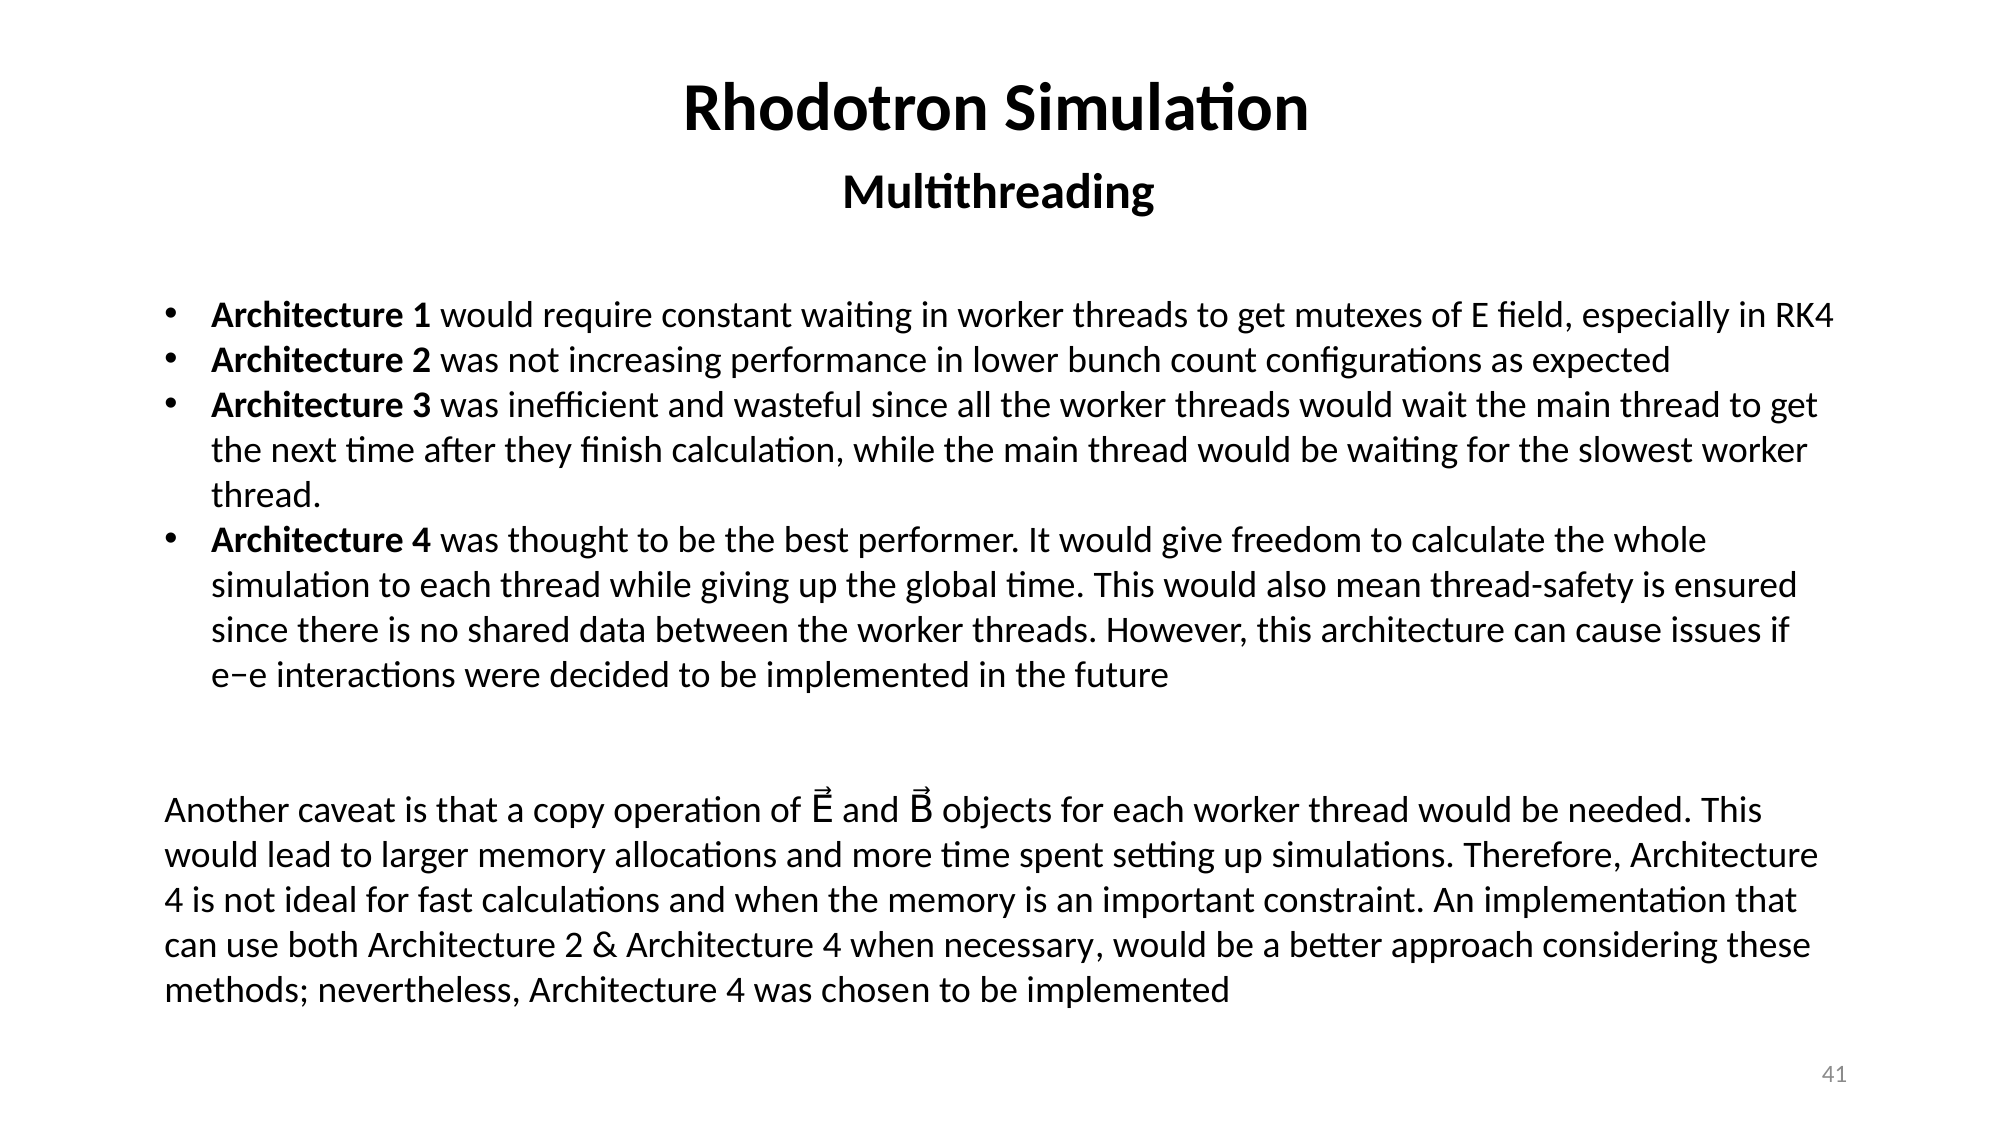

Rhodotron Simulation
Multithreading
Architecture 1 would require constant waiting in worker threads to get mutexes of E field, especially in RK4
Architecture 2 was not increasing performance in lower bunch count configurations as expected
Architecture 3 was inefficient and wasteful since all the worker threads would wait the main thread to get the next time after they finish calculation, while the main thread would be waiting for the slowest worker thread.
Architecture 4 was thought to be the best performer. It would give freedom to calculate the whole simulation to each thread while giving up the global time. This would also mean thread-safety is ensured since there is no shared data between the worker threads. However, this architecture can cause issues if
e−e interactions were decided to be implemented in the future

Another caveat is that a copy operation of E⃗ and B⃗ objects for each worker thread would be needed. This would lead to larger memory allocations and more time spent setting up simulations. Therefore, Architecture 4 is not ideal for fast calculations and when the memory is an important constraint. An implementation that can use both Architecture 2 & Architecture 4 when necessary, would be a better approach considering these methods; nevertheless, Architecture 4 was chosen to be implemented
41